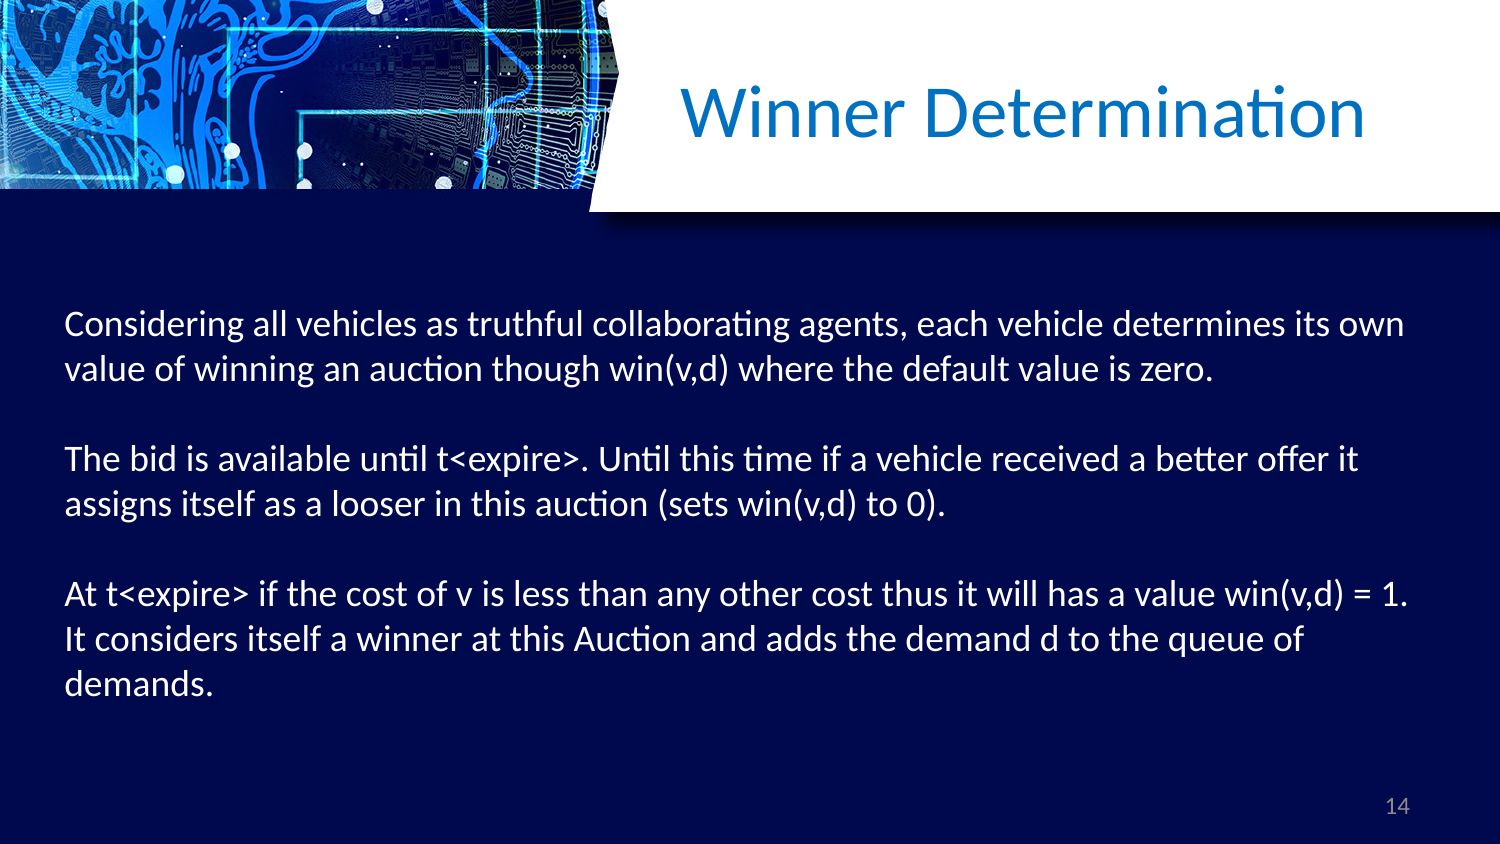

# Winner Determination

Considering all vehicles as truthful collaborating agents, each vehicle determines its own value of winning an auction though win(v,d) where the default value is zero.

The bid is available until t<expire>. Until this time if a vehicle received a better offer it assigns itself as a looser in this auction (sets win(v,d) to 0).

At t<expire> if the cost of v is less than any other cost thus it will has a value win(v,d) = 1. It considers itself a winner at this Auction and adds the demand d to the queue of demands.

14